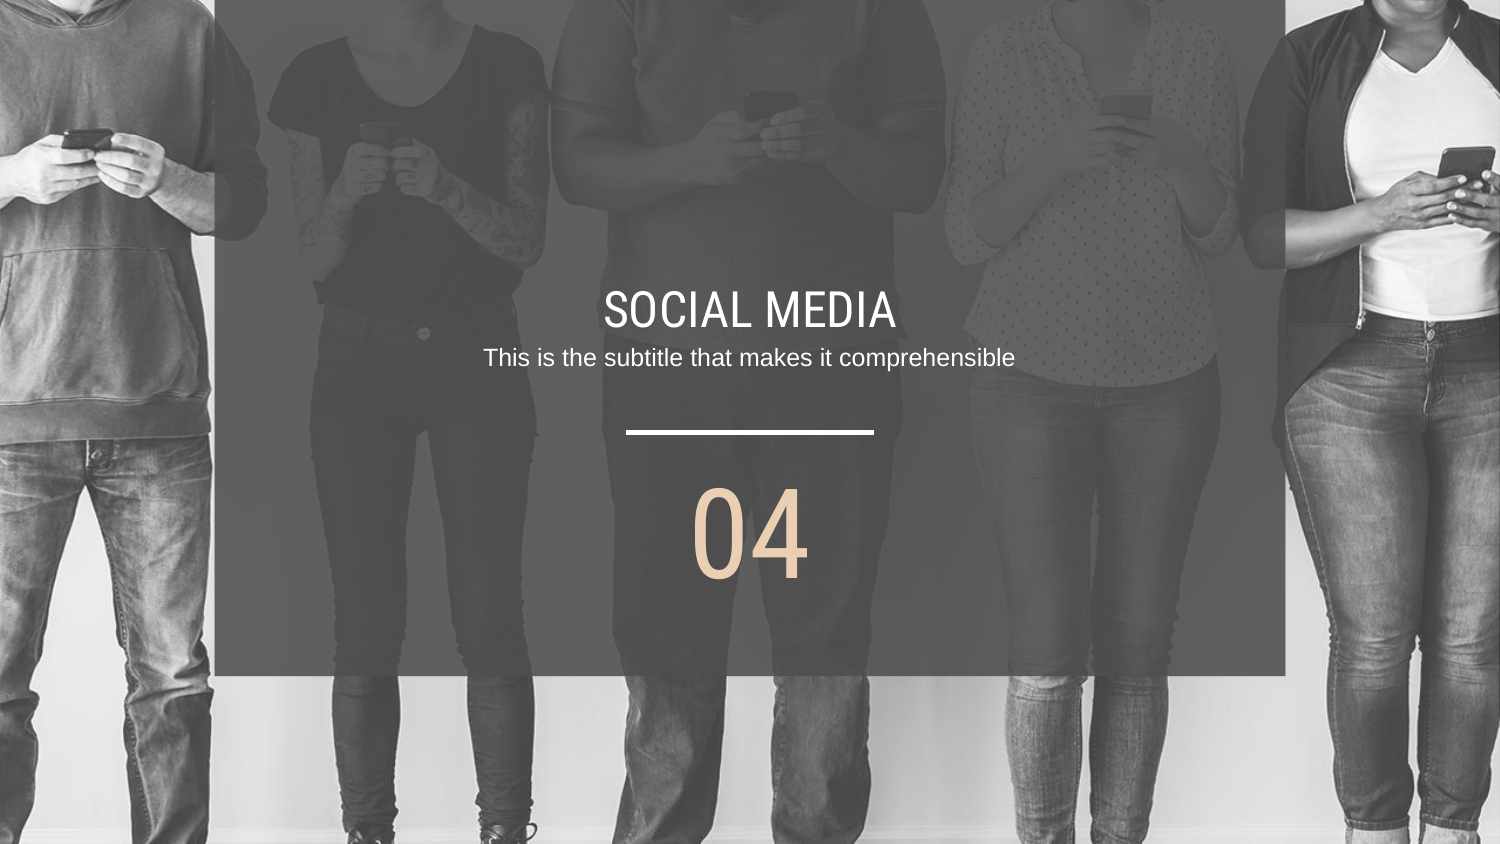

SOCIAL MEDIA
This is the subtitle that makes it comprehensible
# 04